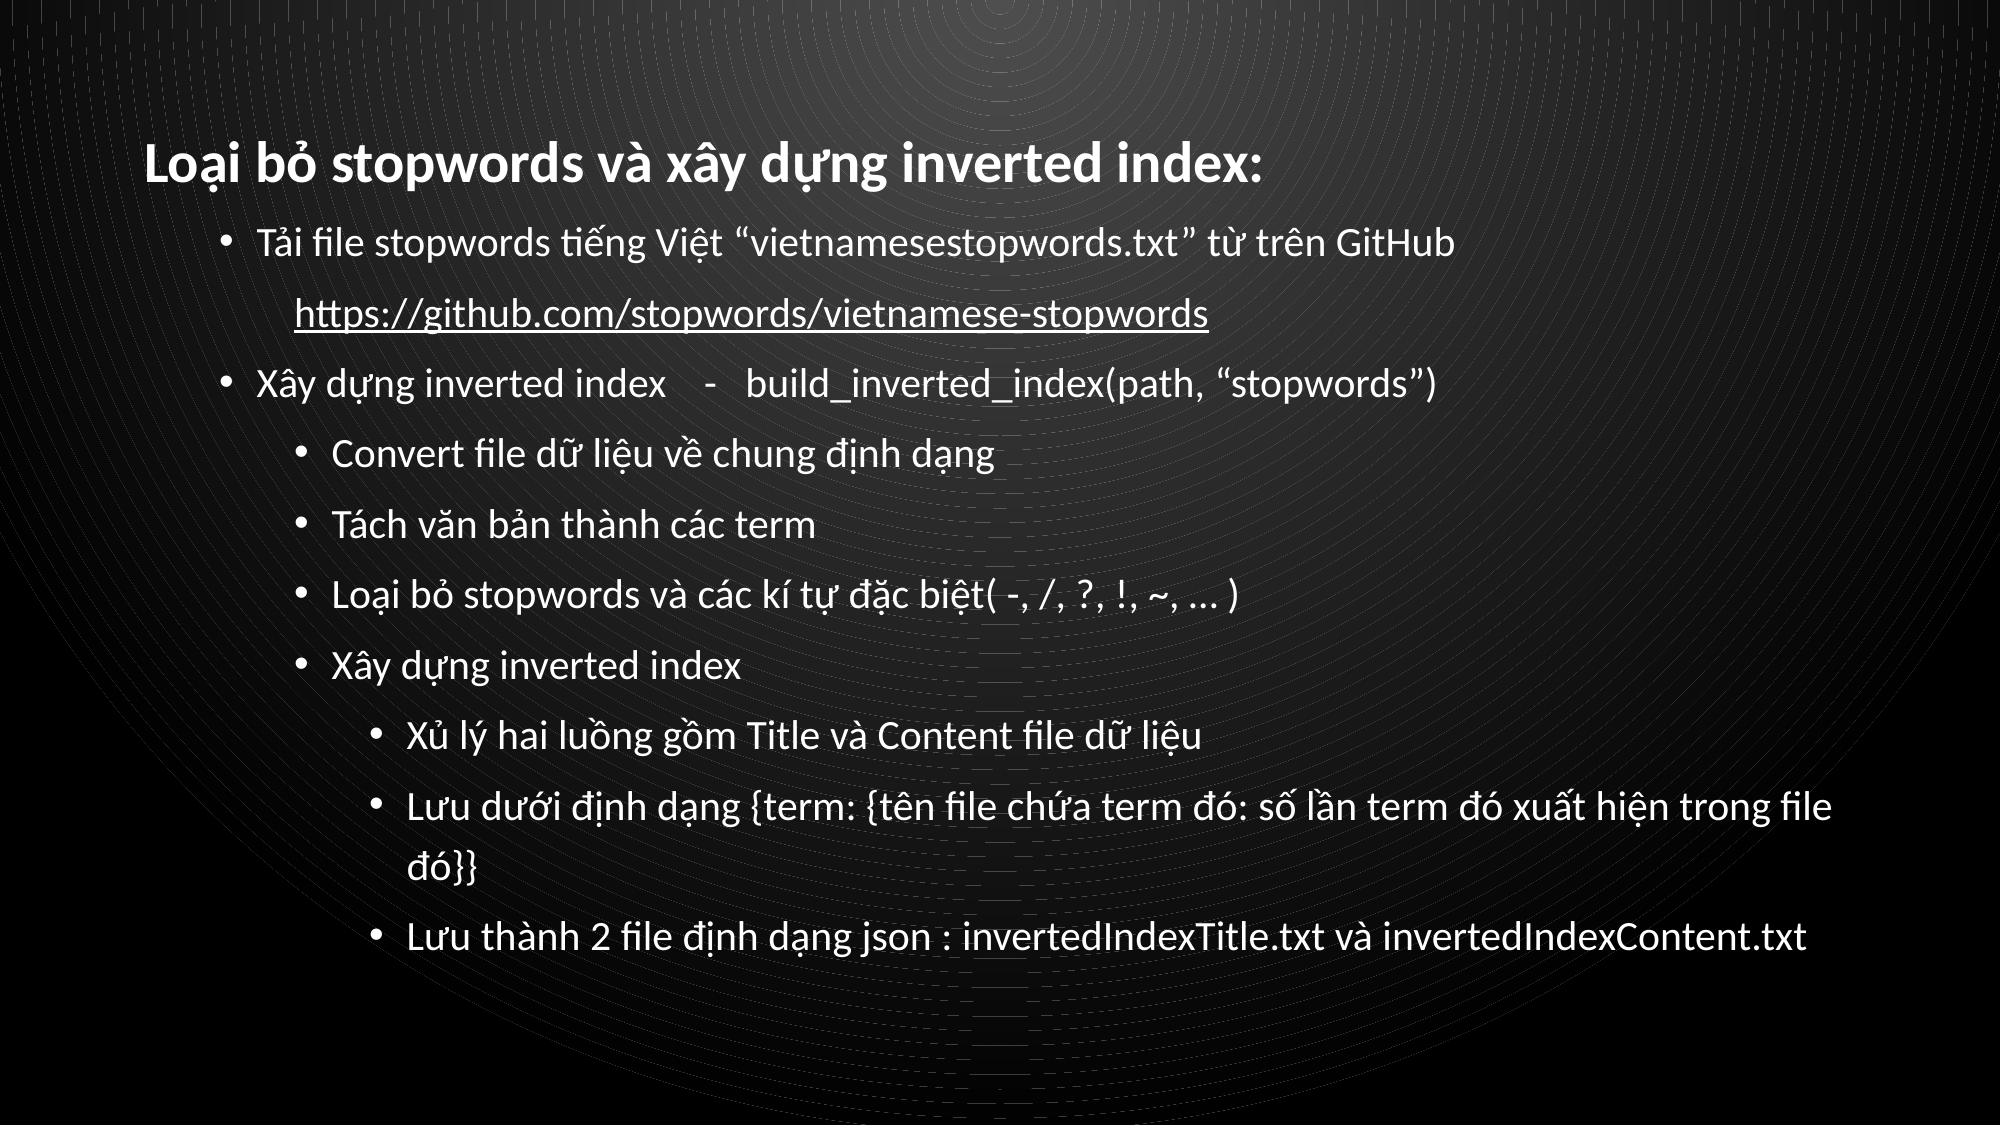

Loại bỏ stopwords và xây dựng inverted index:
Tải file stopwords tiếng Việt “vietnamesestopwords.txt” từ trên GitHub
https://github.com/stopwords/vietnamese-stopwords
Xây dựng inverted index    -   build_inverted_index(path, “stopwords”)
Convert file dữ liệu về chung định dạng
Tách văn bản thành các term
Loại bỏ stopwords và các kí tự đặc biệt( -, /, ?, !, ~, … )
Xây dựng inverted index
Xủ lý hai luồng gồm Title và Content file dữ liệu
Lưu dưới định dạng {term: {tên file chứa term đó: số lần term đó xuất hiện trong file đó}}
Lưu thành 2 file định dạng json : invertedIndexTitle.txt và invertedIndexContent.txt